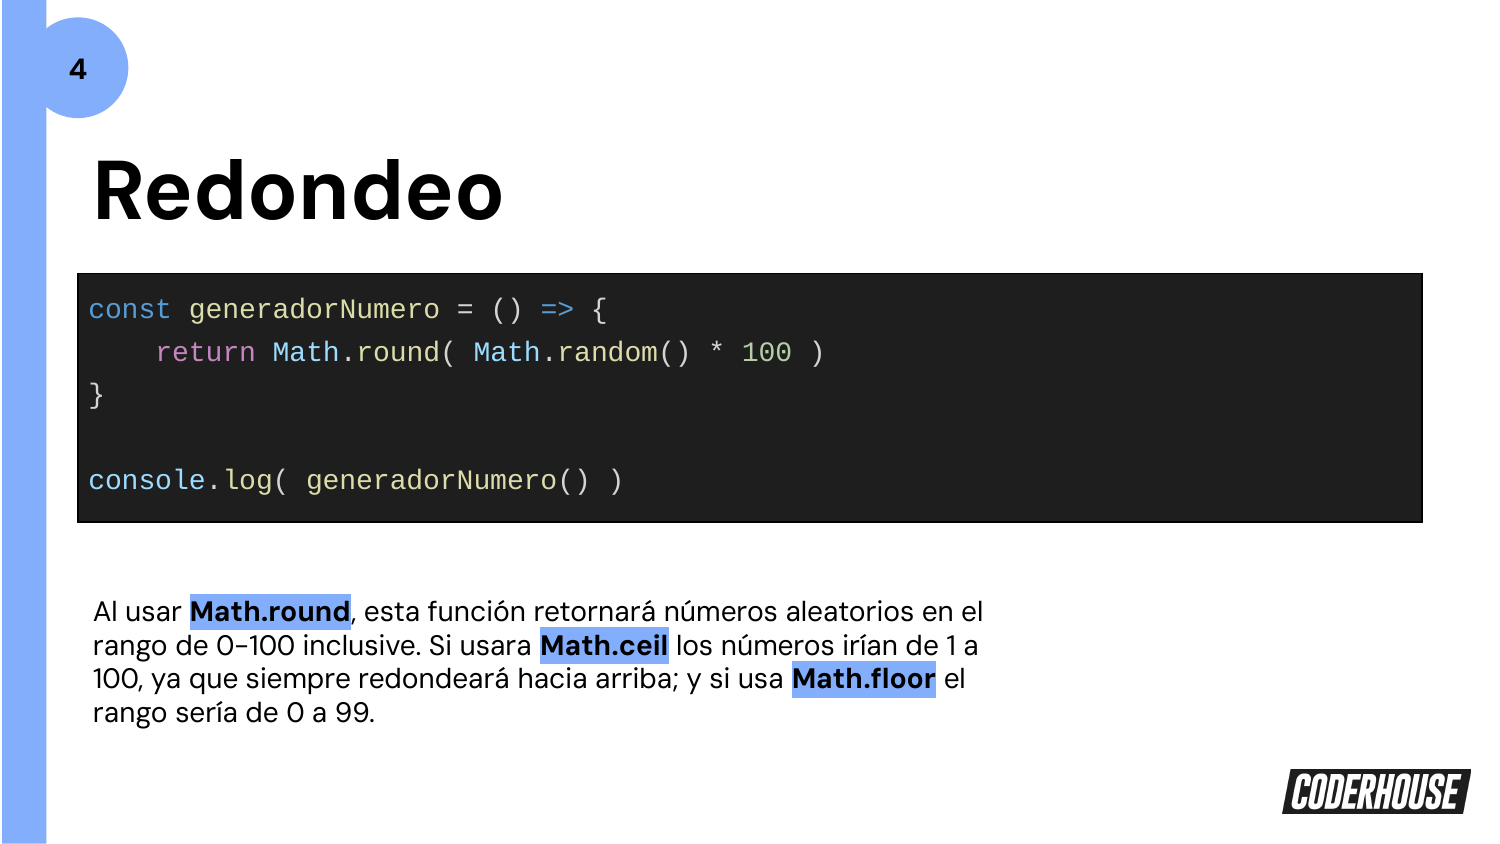

4
Redondeo
| const generadorNumero = () => { return Math.round( Math.random() \* 100 ) } console.log( generadorNumero() ) |
| --- |
Al usar Math.round, esta función retornará números aleatorios en el rango de 0-100 inclusive. Si usara Math.ceil los números irían de 1 a 100, ya que siempre redondeará hacia arriba; y si usa Math.floor el rango sería de 0 a 99.